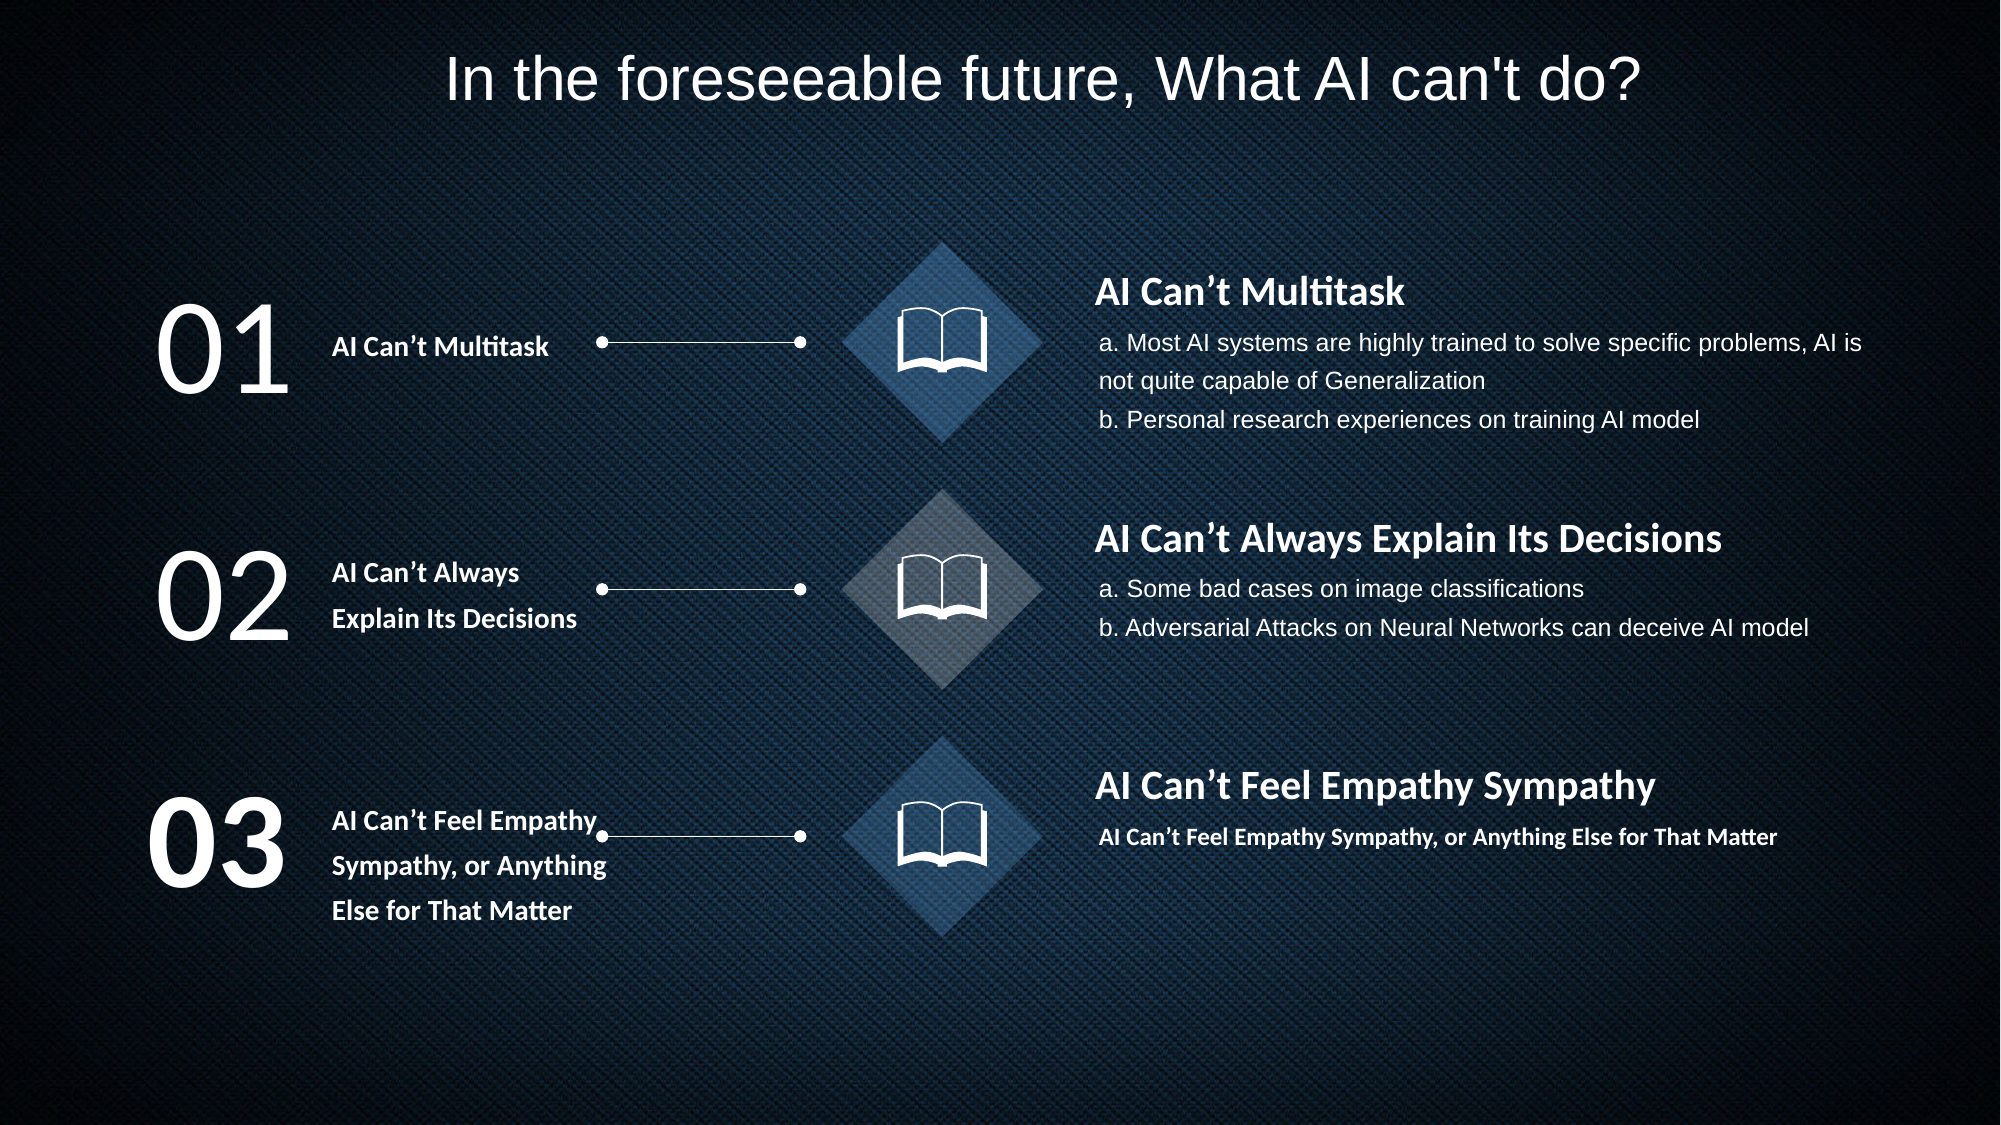

In the foreseeable future, What AI can't do?
AI Can’t Multitask
a. Most AI systems are highly trained to solve specific problems, AI is not quite capable of Generalization
b. Personal research experiences on training AI model

01
AI Can’t Multitask
AI Can’t Always Explain Its Decisions
a. Some bad cases on image classifications
b. Adversarial Attacks on Neural Networks can deceive AI model

02
AI Can’t Always Explain Its Decisions
AI Can’t Feel Empathy Sympathy
AI Can’t Feel Empathy Sympathy, or Anything Else for That Matter

03
AI Can’t Feel Empathy Sympathy, or Anything Else for That Matter